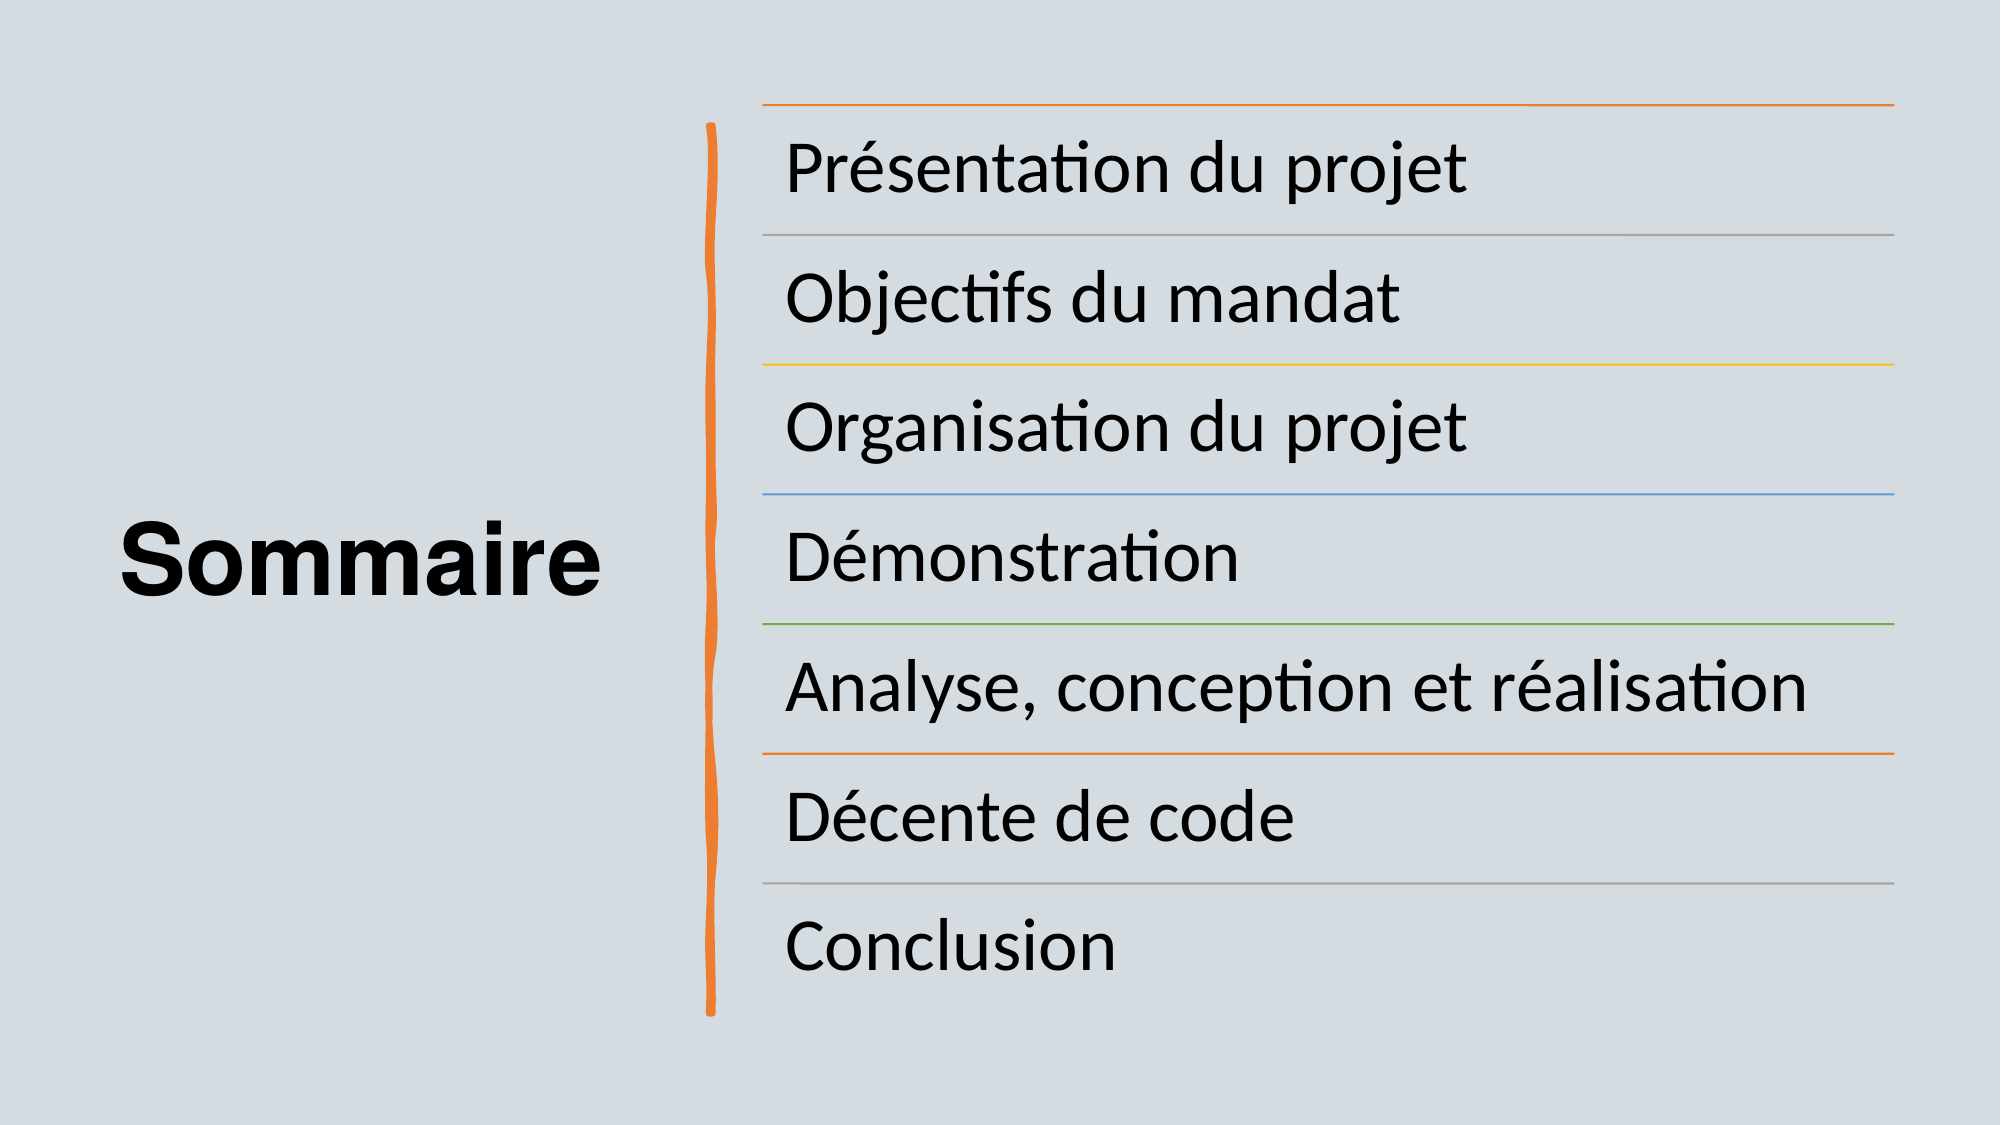

Présentation du projet
Objectifs du mandat
Organisation du projet
Démonstration
Analyse, conception et réalisation
Décente de code
Conclusion
# Sommaire